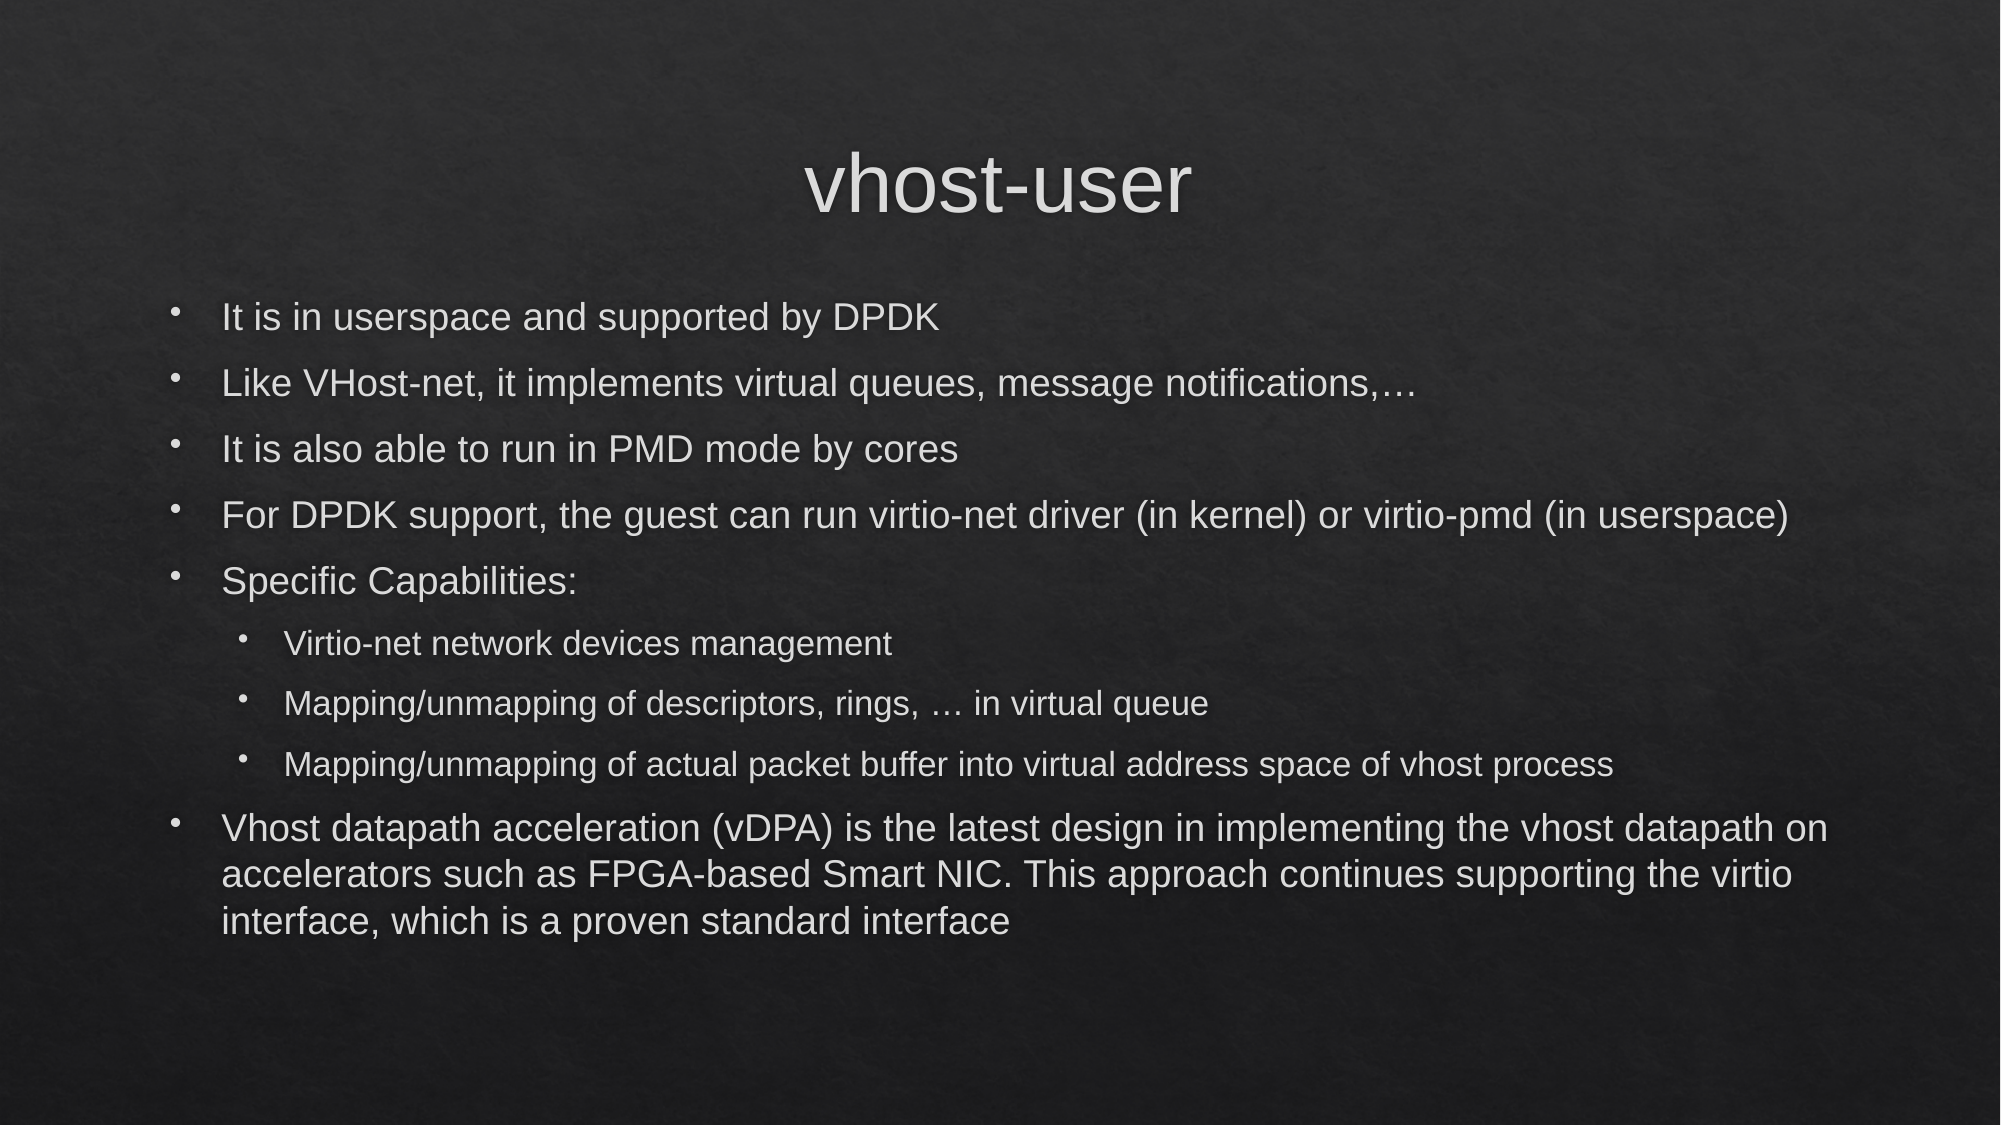

# vhost-user
It is in userspace and supported by DPDK
Like VHost-net, it implements virtual queues, message notifications,…
It is also able to run in PMD mode by cores
For DPDK support, the guest can run virtio-net driver (in kernel) or virtio-pmd (in userspace)
Specific Capabilities:
Virtio-net network devices management
Mapping/unmapping of descriptors, rings, … in virtual queue
Mapping/unmapping of actual packet buffer into virtual address space of vhost process
Vhost datapath acceleration (vDPA) is the latest design in implementing the vhost datapath on accelerators such as FPGA-based Smart NIC. This approach continues supporting the virtio interface, which is a proven standard interface